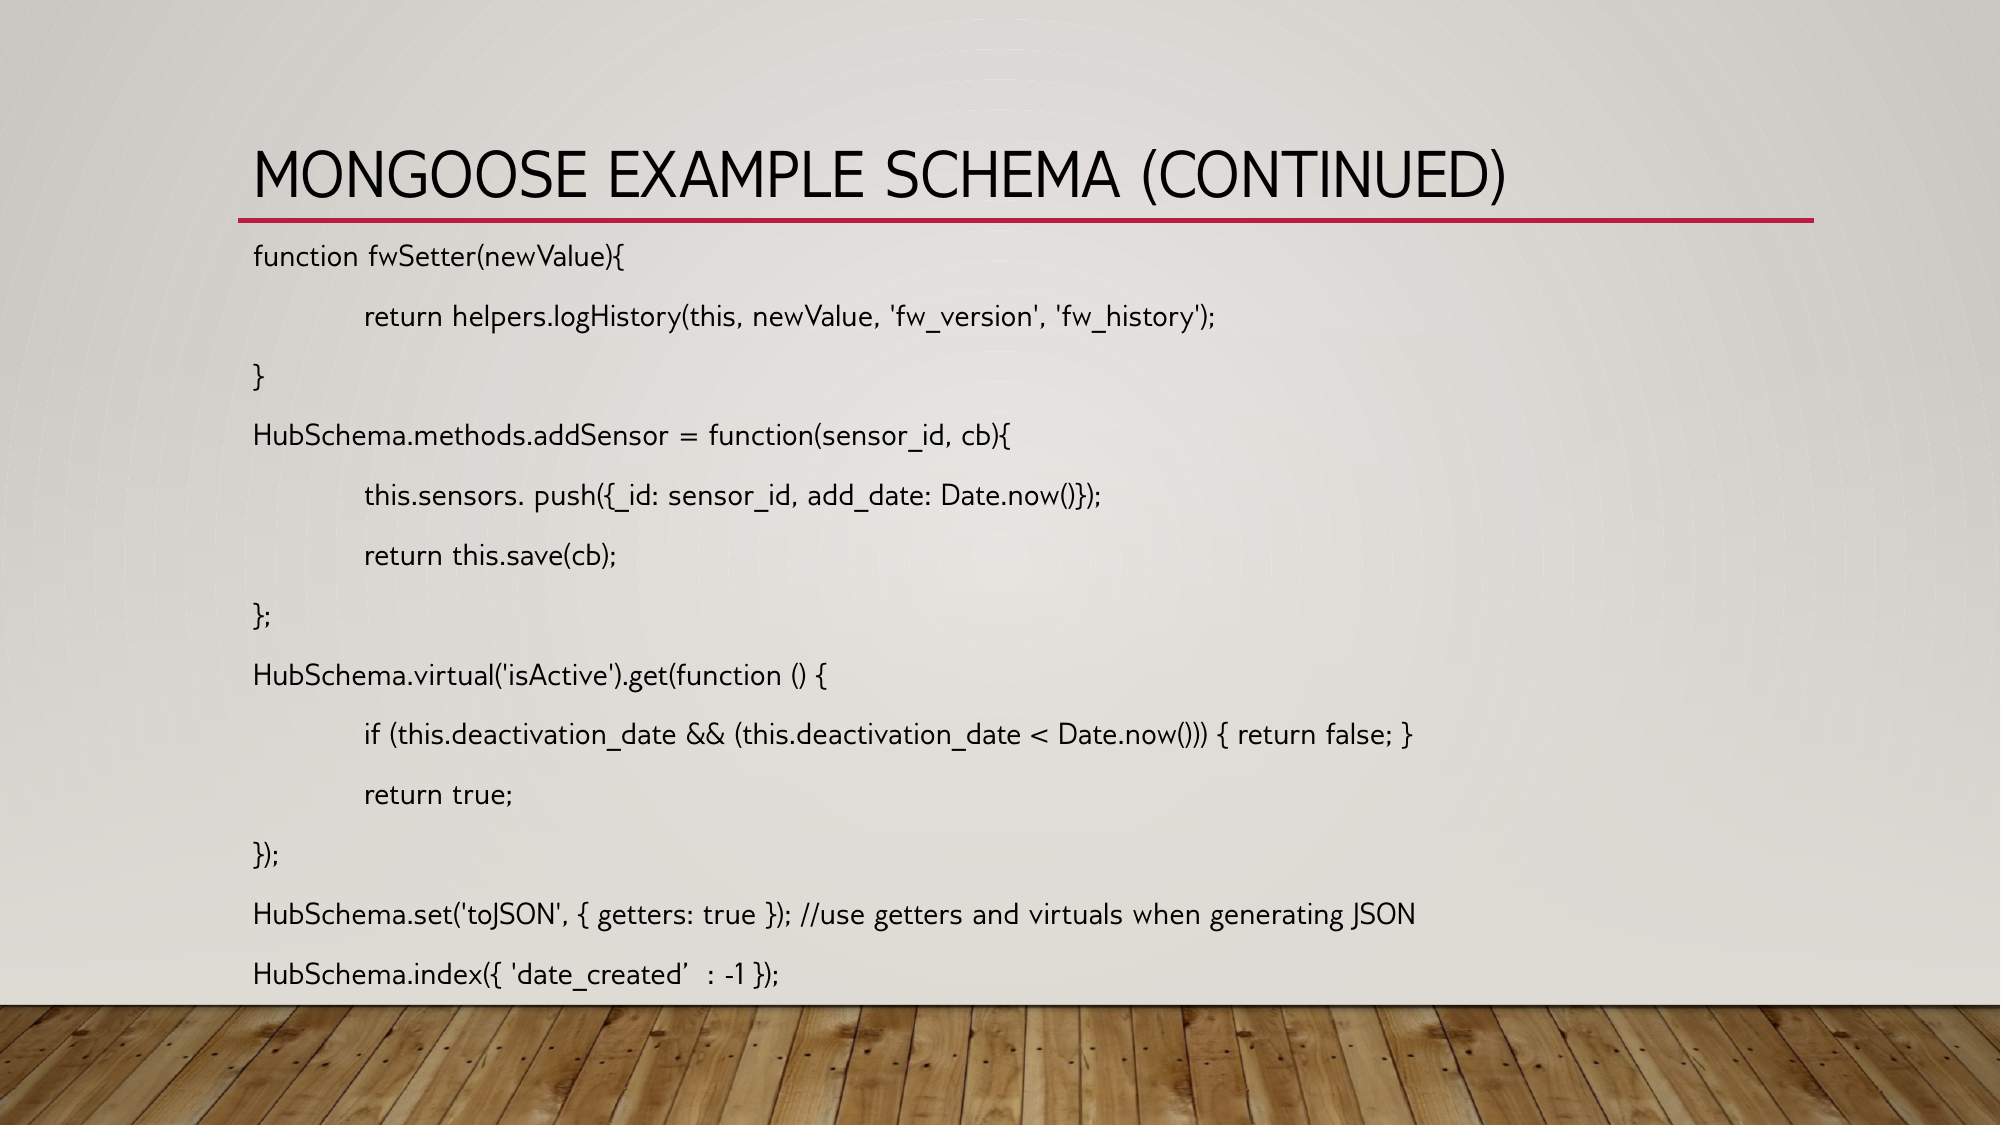

# Mongoose Example Schema (continued)
function fwSetter(newValue){
	return helpers.logHistory(this, newValue, 'fw_version', 'fw_history');
}
HubSchema.methods.addSensor = function(sensor_id, cb){
	this.sensors. push({_id: sensor_id, add_date: Date.now()});
	return this.save(cb);
};
HubSchema.virtual('isActive').get(function () {
	if (this.deactivation_date && (this.deactivation_date < Date.now())) { return false; }
      	return true;
});
HubSchema.set('toJSON', { getters: true }); //use getters and virtuals when generating JSON
HubSchema.index({ 'date_created’  : -1 });